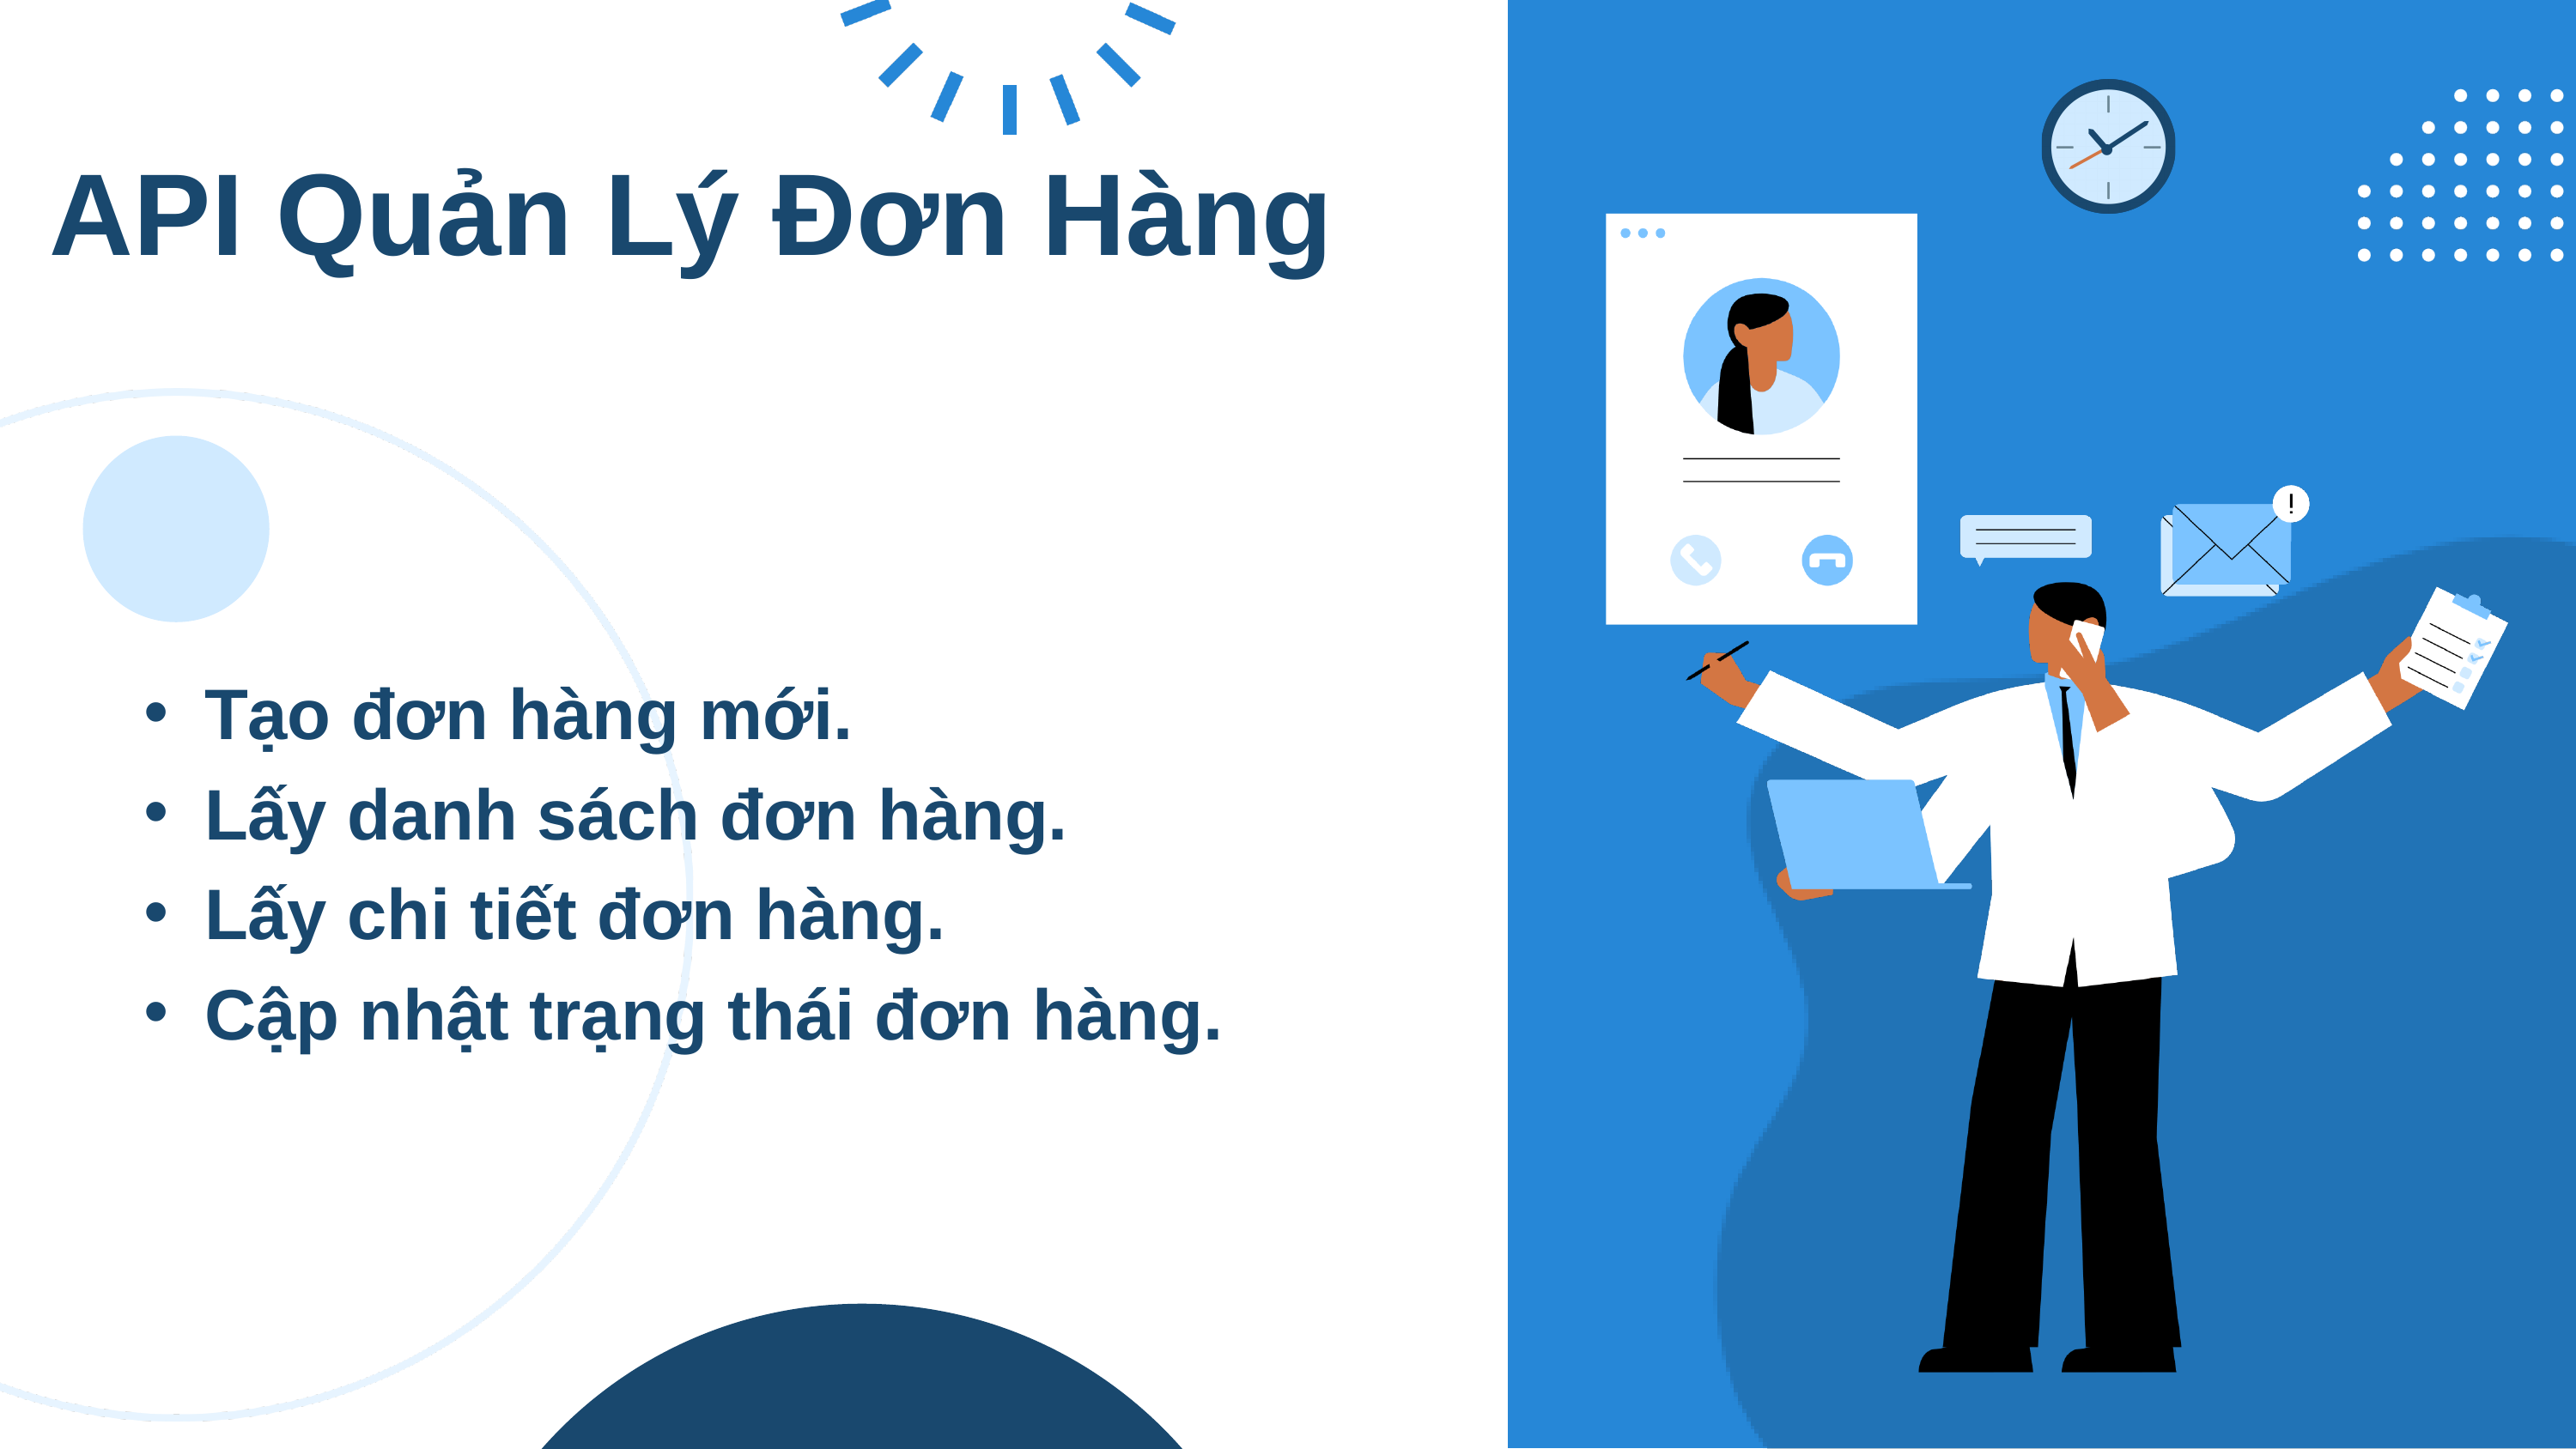

API Quản Lý Đơn Hàng

Tạo đơn hàng mới.
Lấy danh sách đơn hàng.
Lấy chi tiết đơn hàng.
Cập nhật trạng thái đơn hàng.